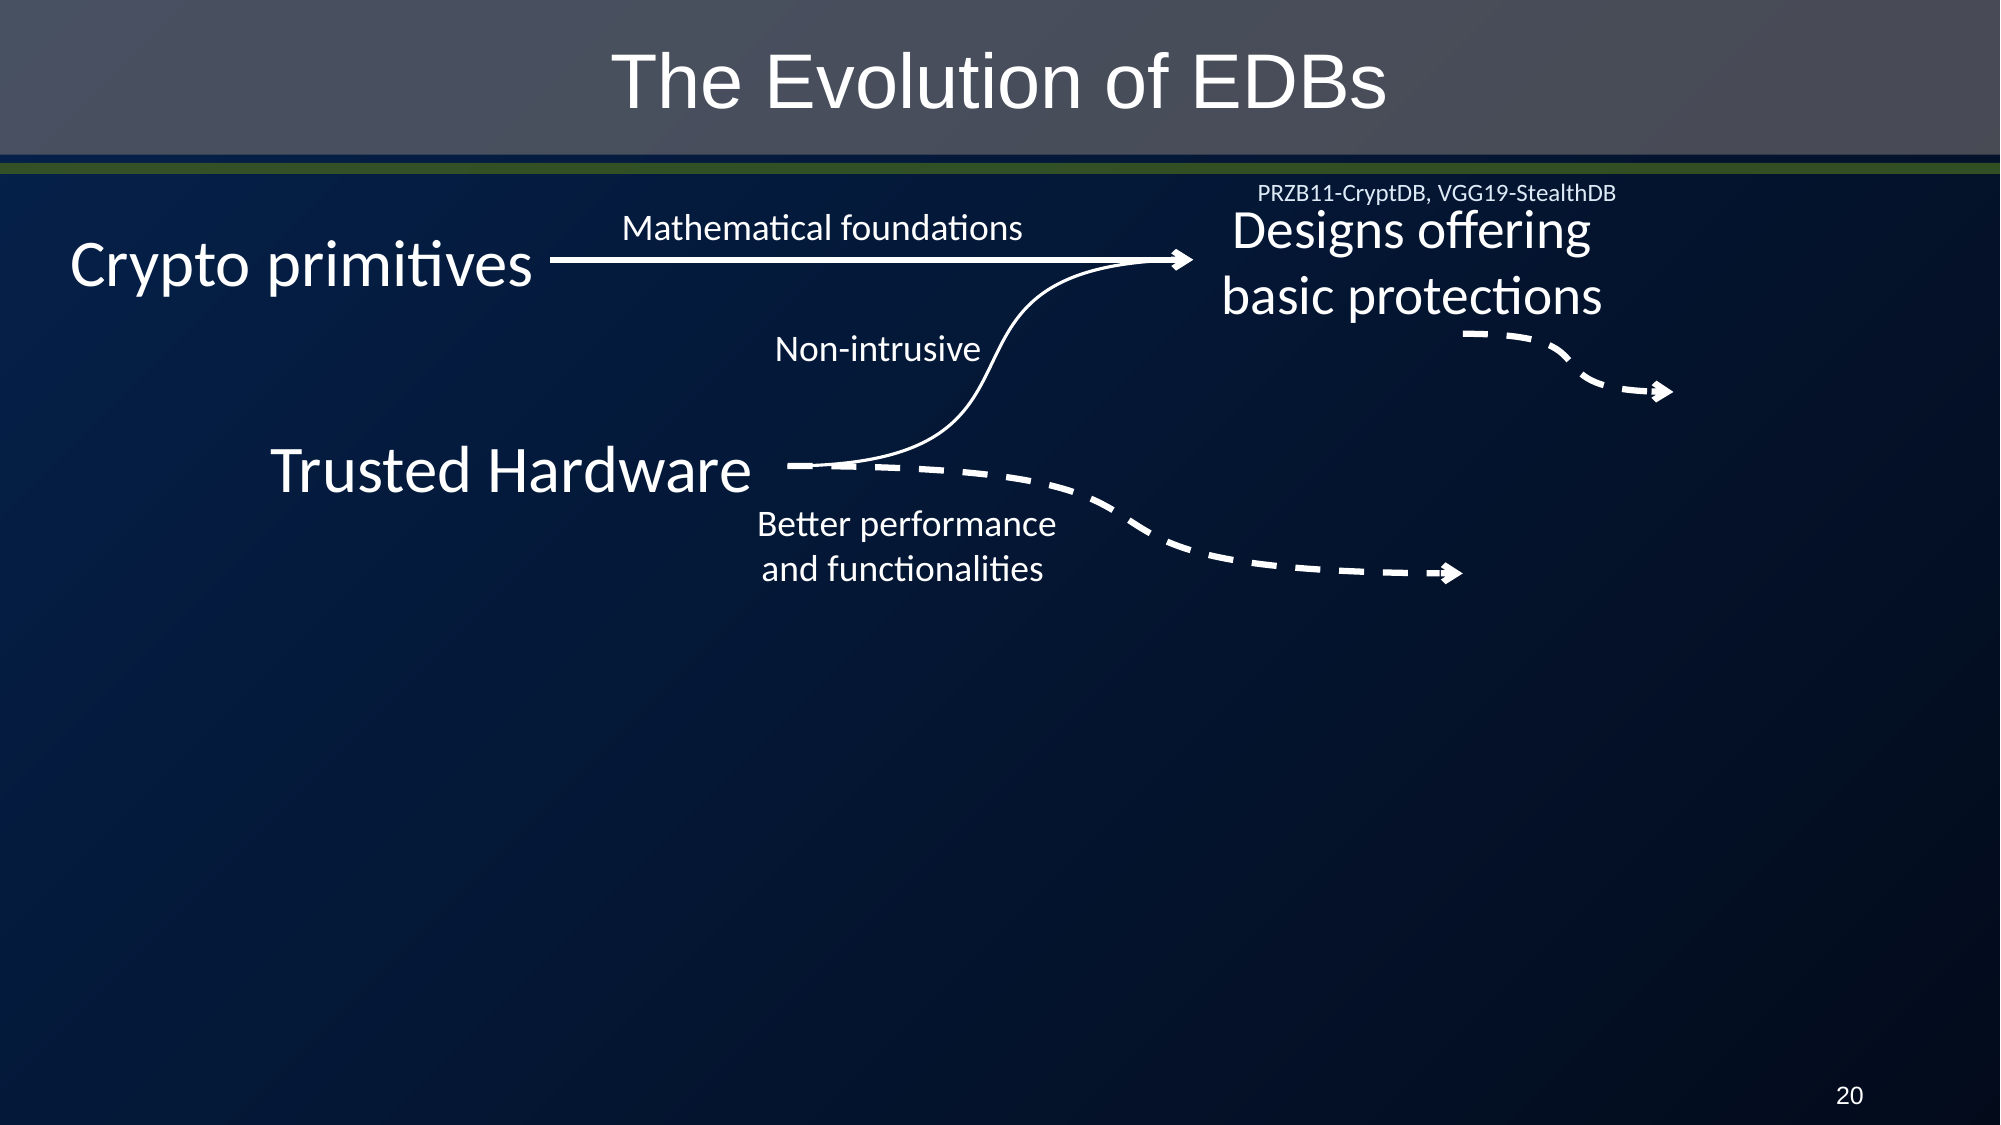

The Evolution of EDBs
PRZB11-CryptDB, VGG19-StealthDB
Designs offering basic protections
Mathematical foundations
Crypto primitives
Non-intrusive
Trusted Hardware
Better performance and functionalities
20